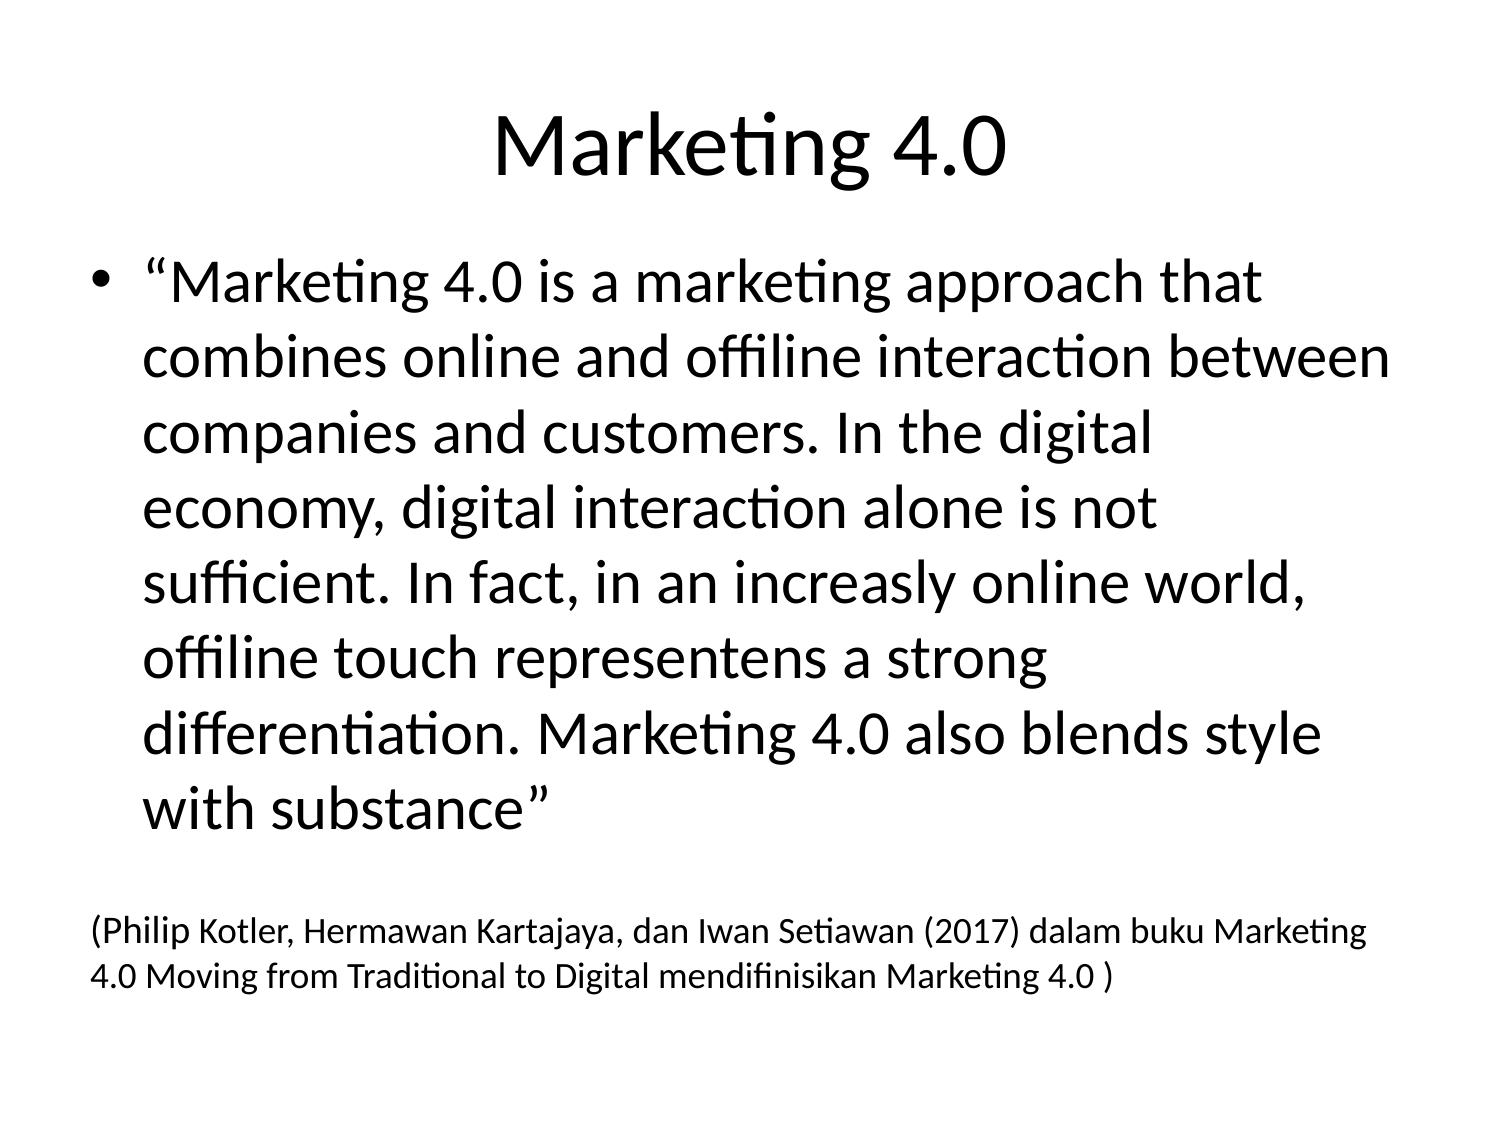

# Marketing 4.0
“Marketing 4.0 is a marketing approach that combines online and offiline interaction between companies and customers. In the digital economy, digital interaction alone is not sufficient. In fact, in an increasly online world, offiline touch representens a strong differentiation. Marketing 4.0 also blends style with substance”

(Philip Kotler, Hermawan Kartajaya, dan Iwan Setiawan (2017) dalam buku Marketing 4.0 Moving from Traditional to Digital mendifinisikan Marketing 4.0 )